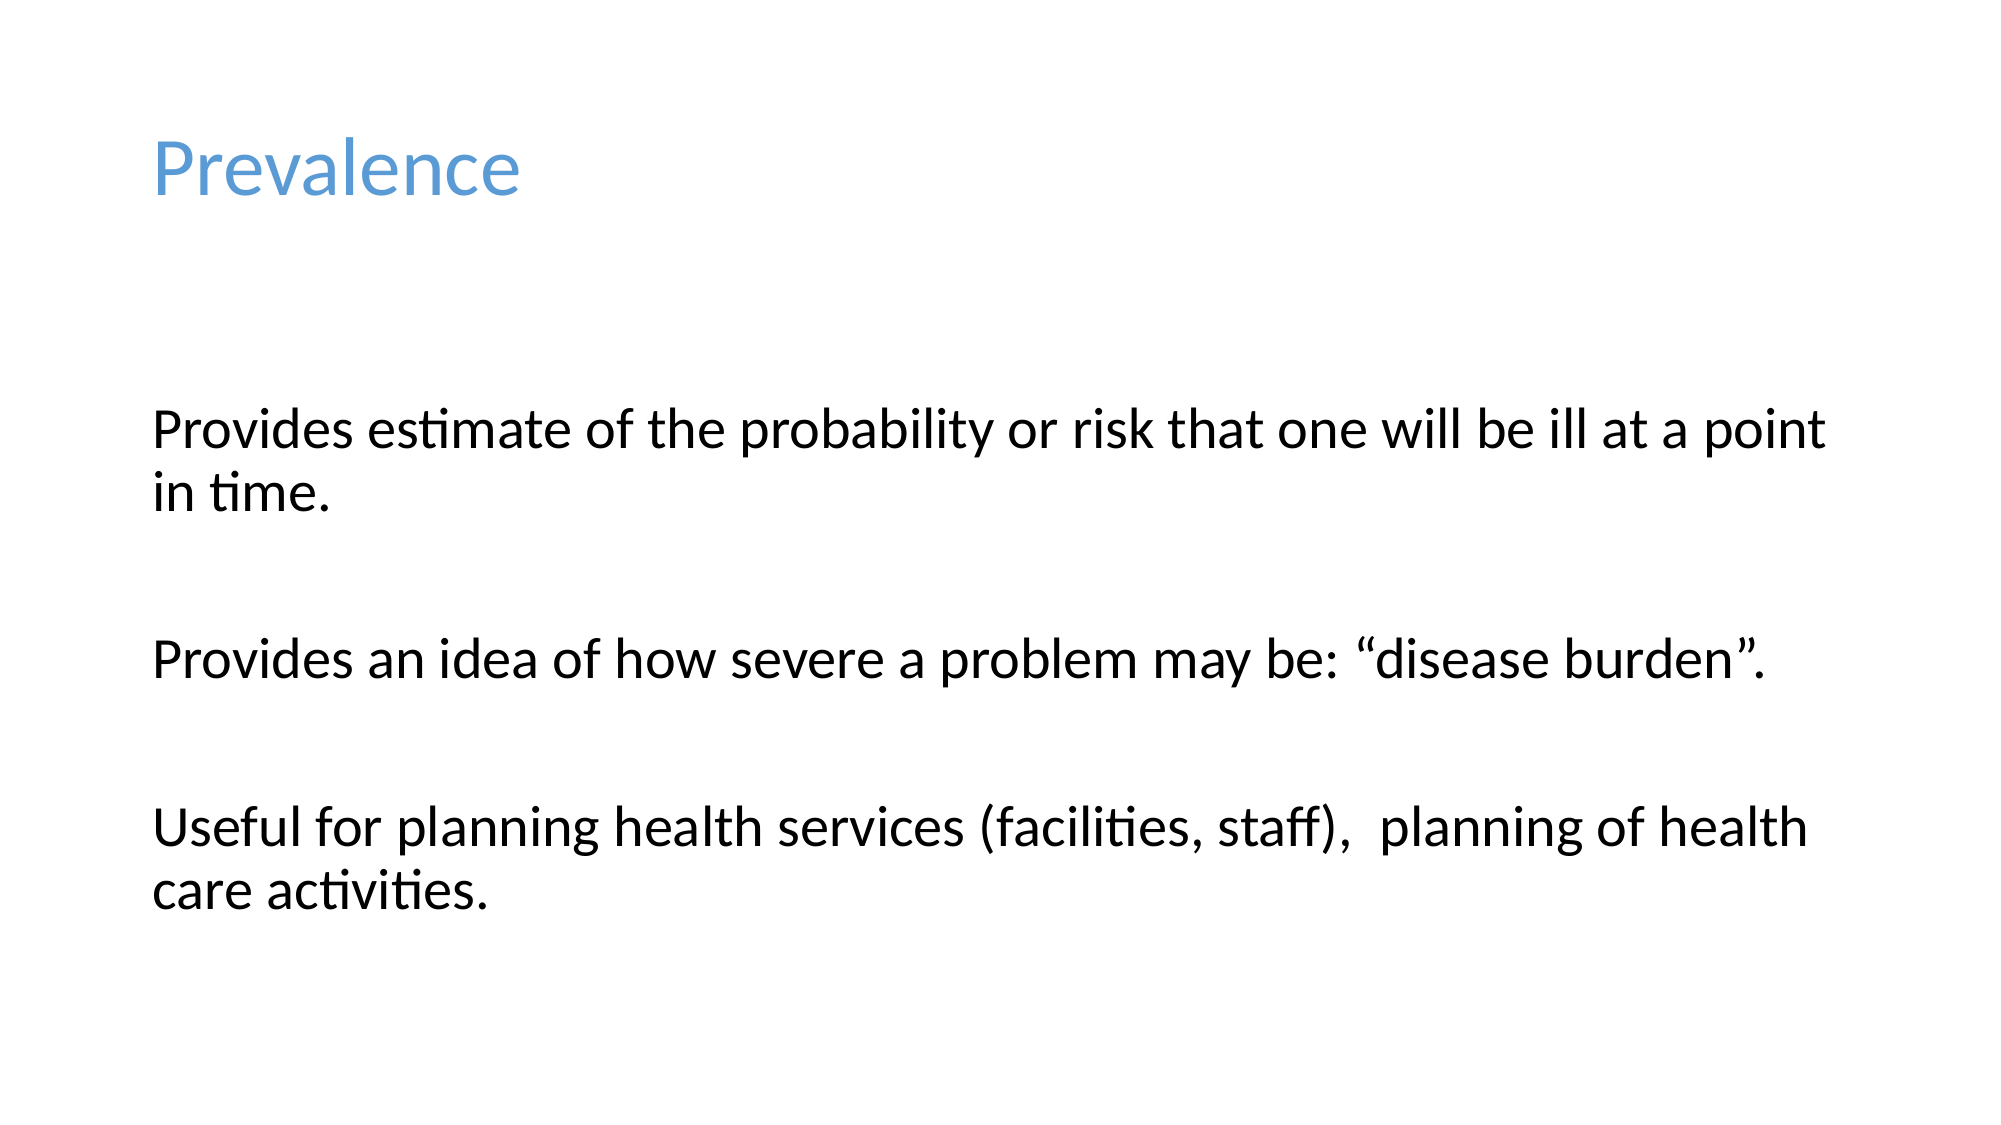

# Prevalence

Provides estimate of the probability or risk that one will be ill at a point in time.

Provides an idea of how severe a problem may be: “disease burden”.

Useful for planning health services (facilities, staff),  planning of health care activities.